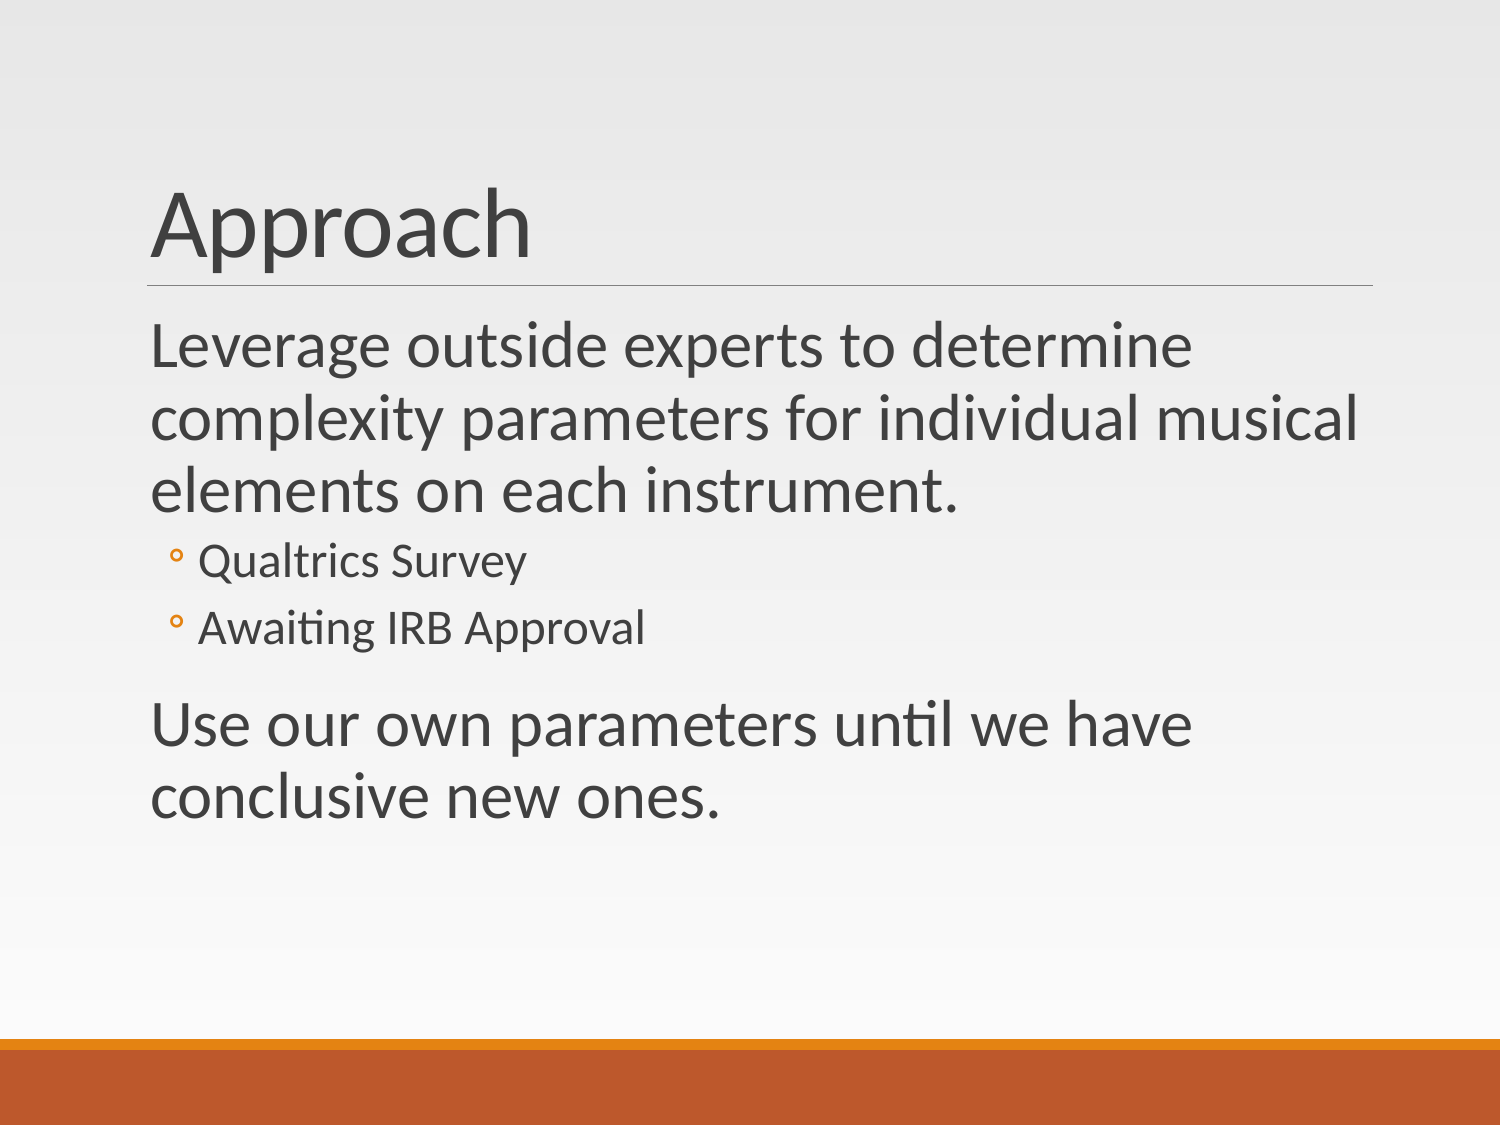

# Approach
Leverage outside experts to determine complexity parameters for individual musical elements on each instrument.
Qualtrics Survey
Awaiting IRB Approval
Use our own parameters until we have conclusive new ones.